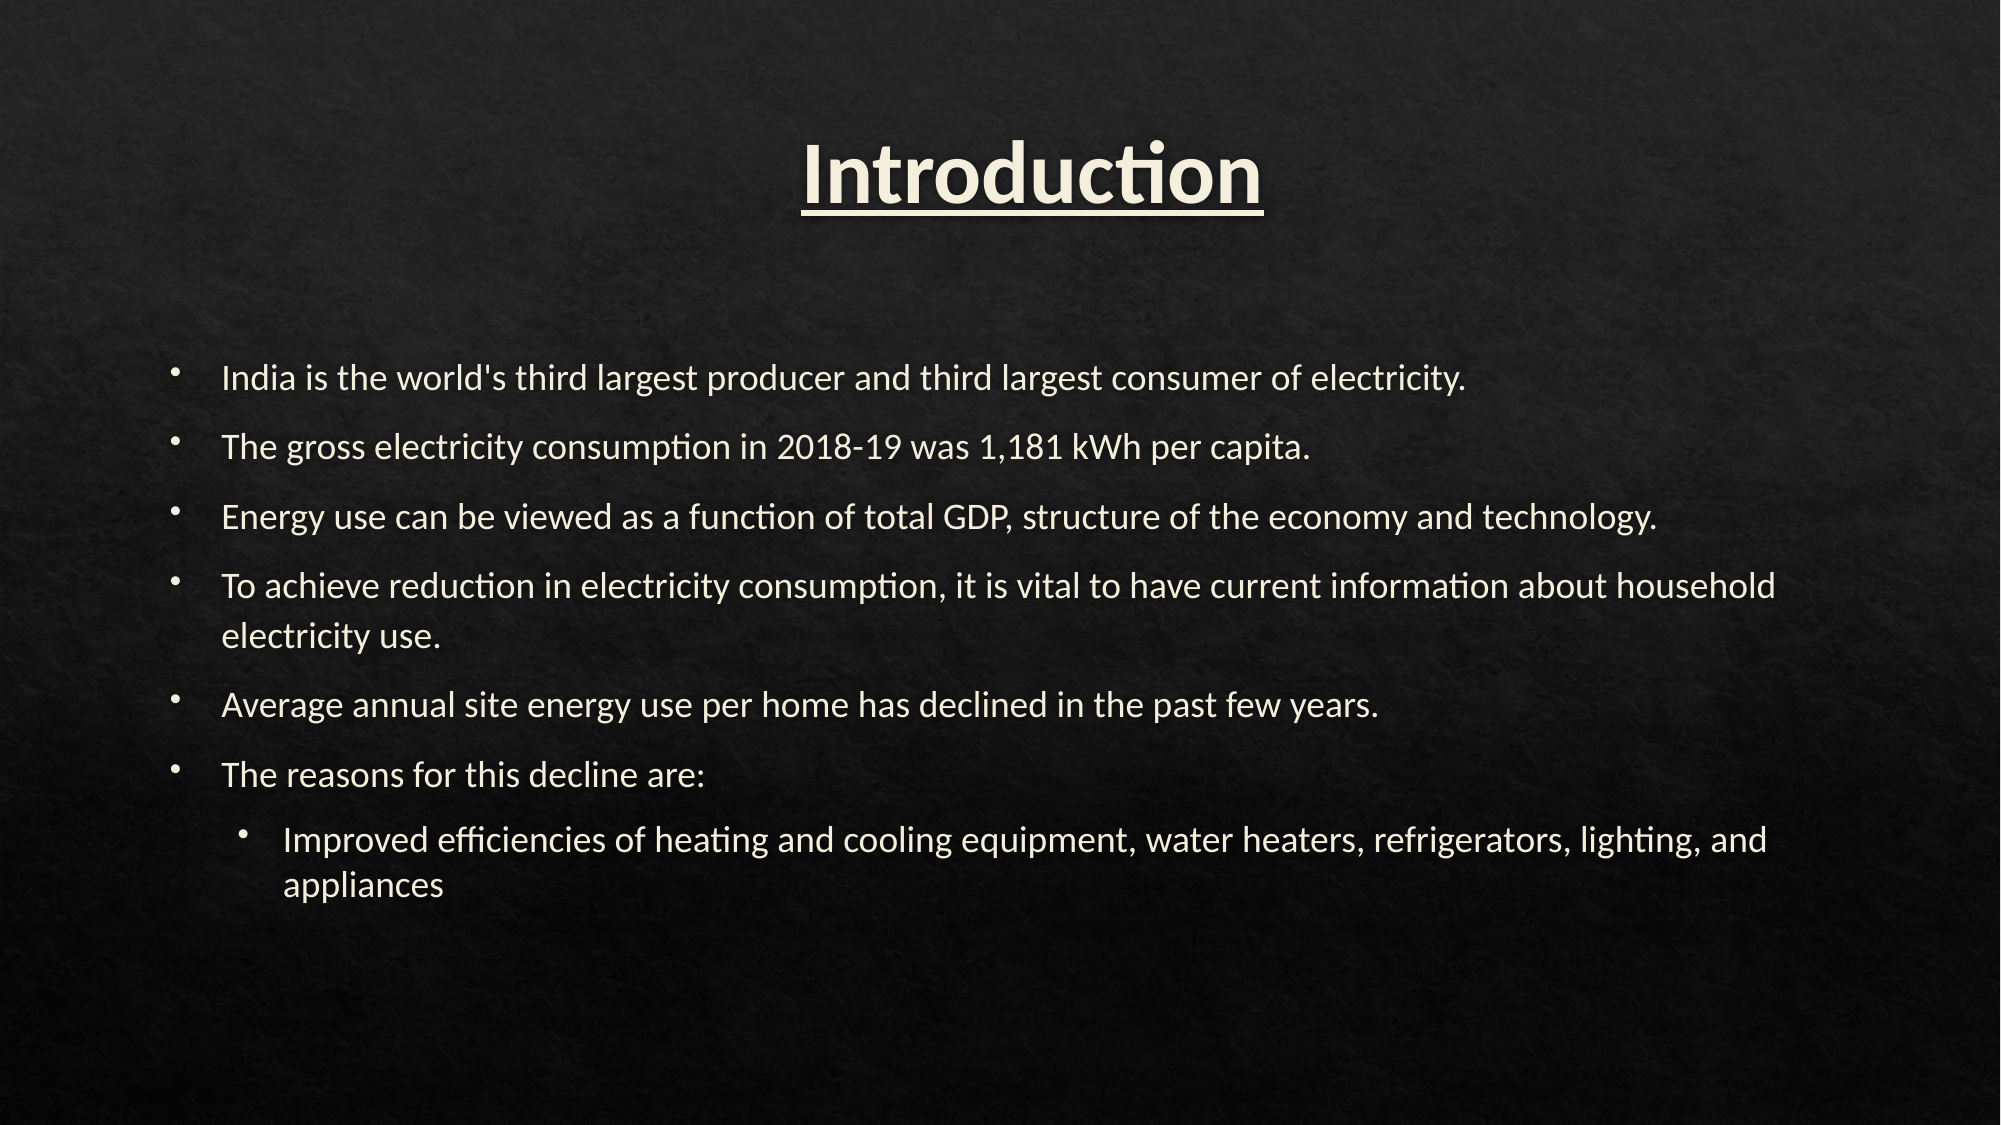

# Introduction
India is the world's third largest producer and third largest consumer of electricity.
The gross electricity consumption in 2018-19 was 1,181 kWh per capita.
Energy use can be viewed as a function of total GDP, structure of the economy and technology.
To achieve reduction in electricity consumption, it is vital to have current information about household electricity use.
Average annual site energy use per home has declined in the past few years.
The reasons for this decline are:
Improved efficiencies of heating and cooling equipment, water heaters, refrigerators, lighting, and appliances